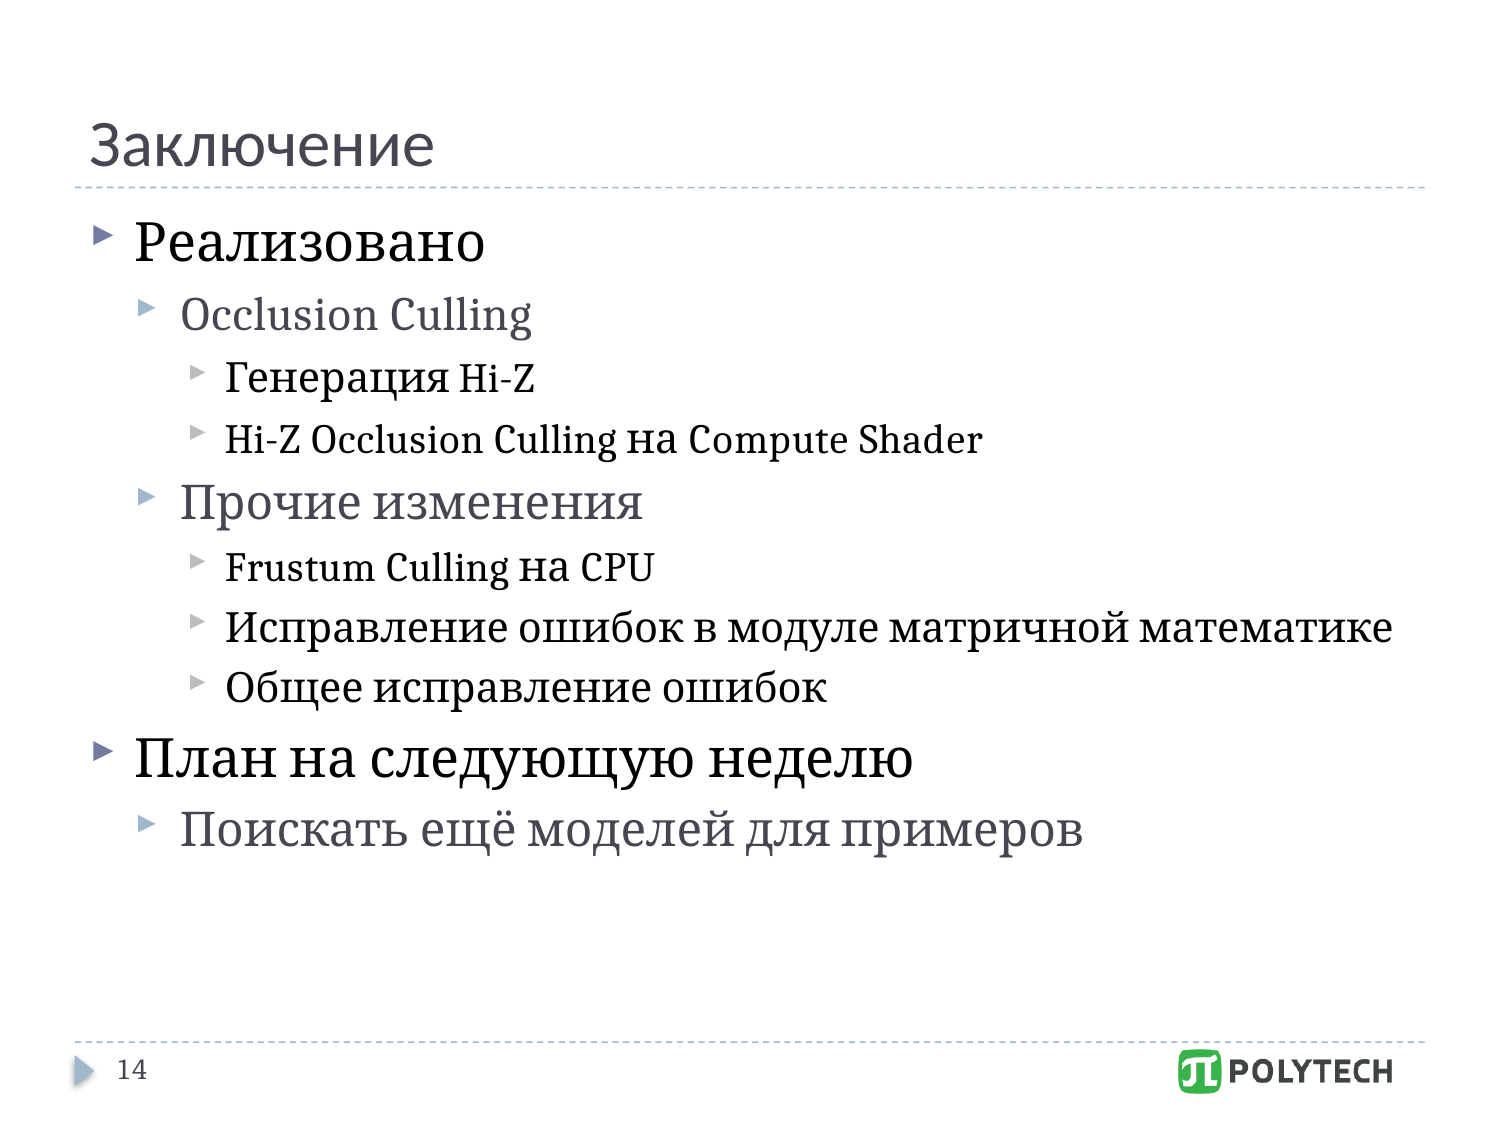

# Заключение
Реализовано
Occlusion Culling
Генерация Hi-Z
Hi-Z Occlusion Culling на Compute Shader
Прочие изменения
Frustum Culling на CPU
Исправление ошибок в модуле матричной математике
Общее исправление ошибок
План на следующую неделю
Поискать ещё моделей для примеров

14